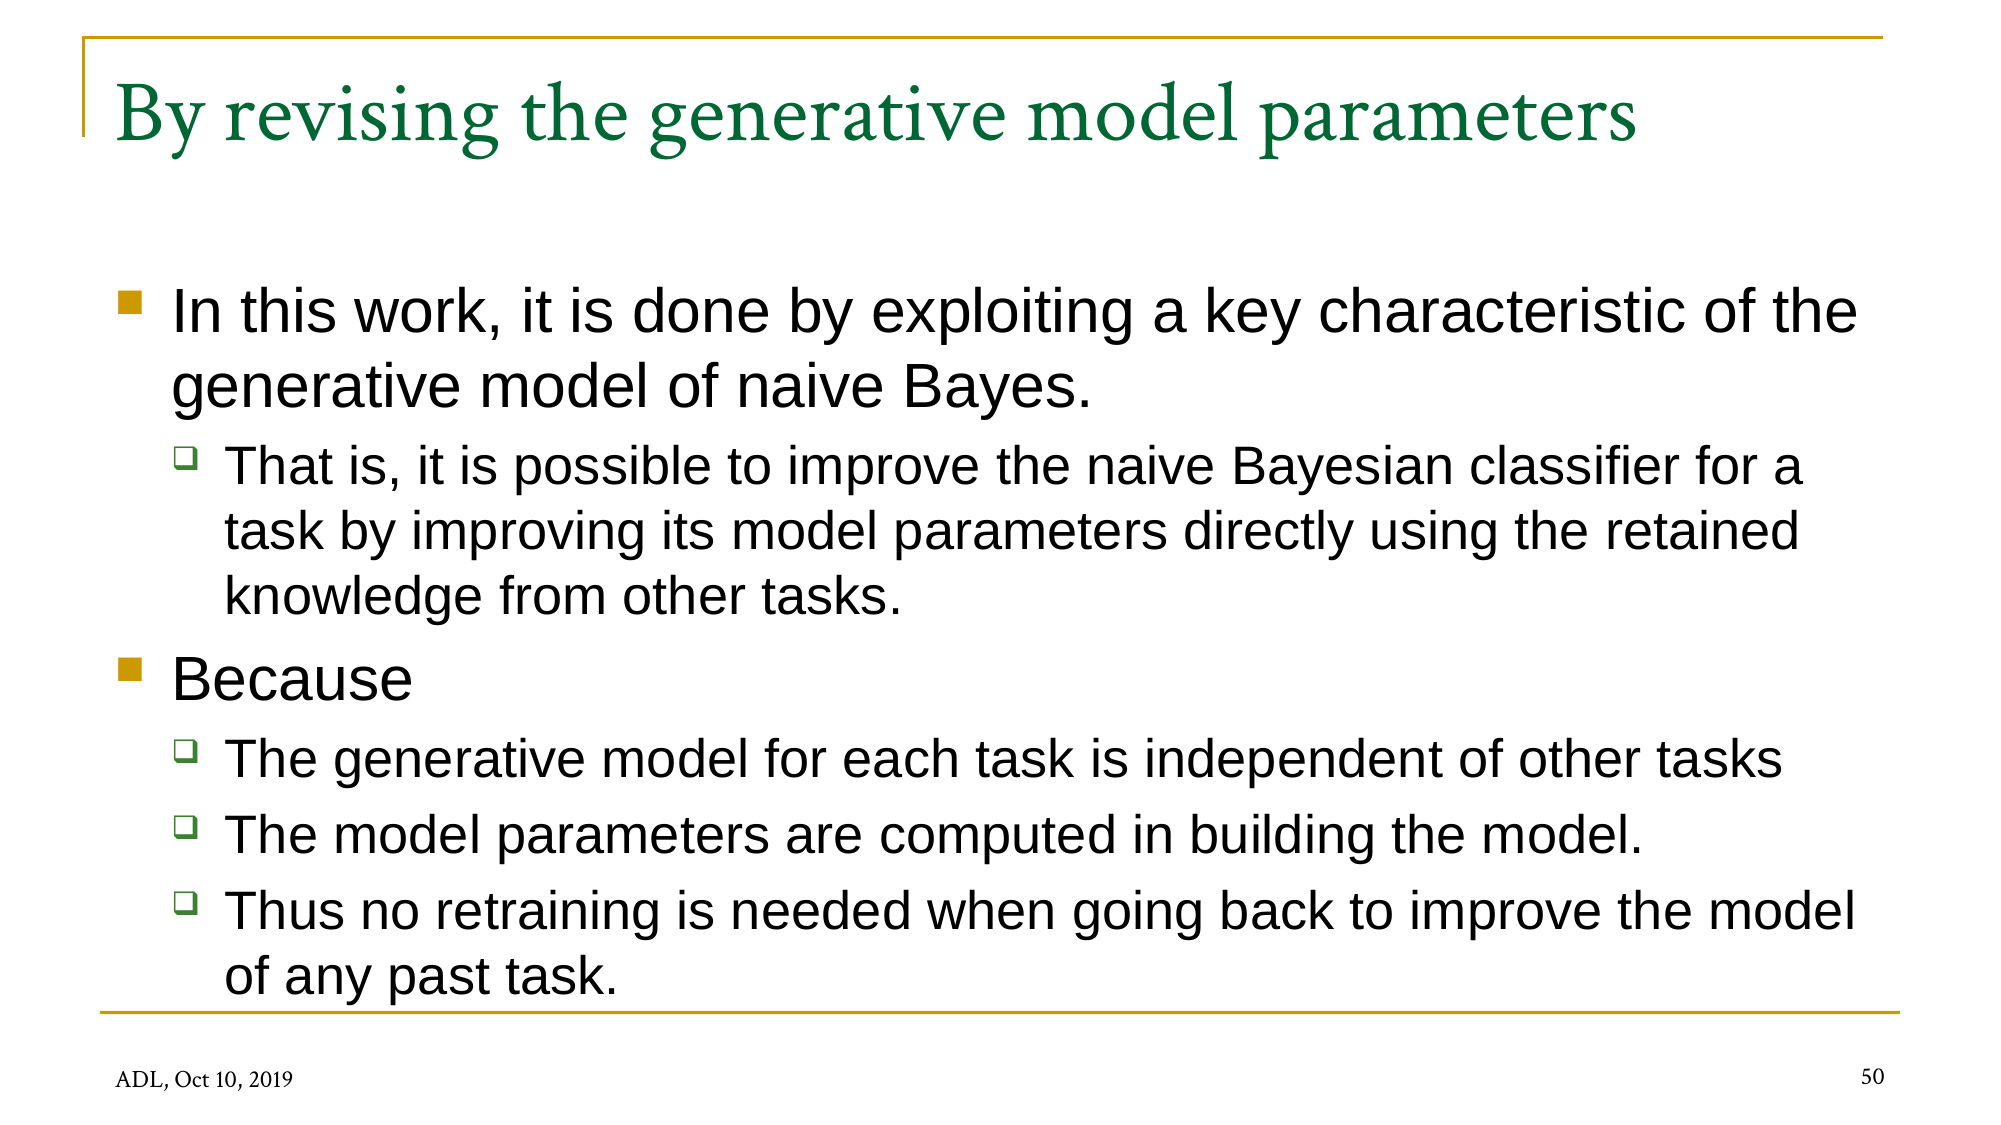

# By revising the generative model parameters
In this work, it is done by exploiting a key characteristic of the generative model of naive Bayes.
That is, it is possible to improve the naive Bayesian classifier for a task by improving its model parameters directly using the retained knowledge from other tasks.
Because
The generative model for each task is independent of other tasks
The model parameters are computed in building the model.
Thus no retraining is needed when going back to improve the model of any past task.

50
ADL, Oct 10, 2019